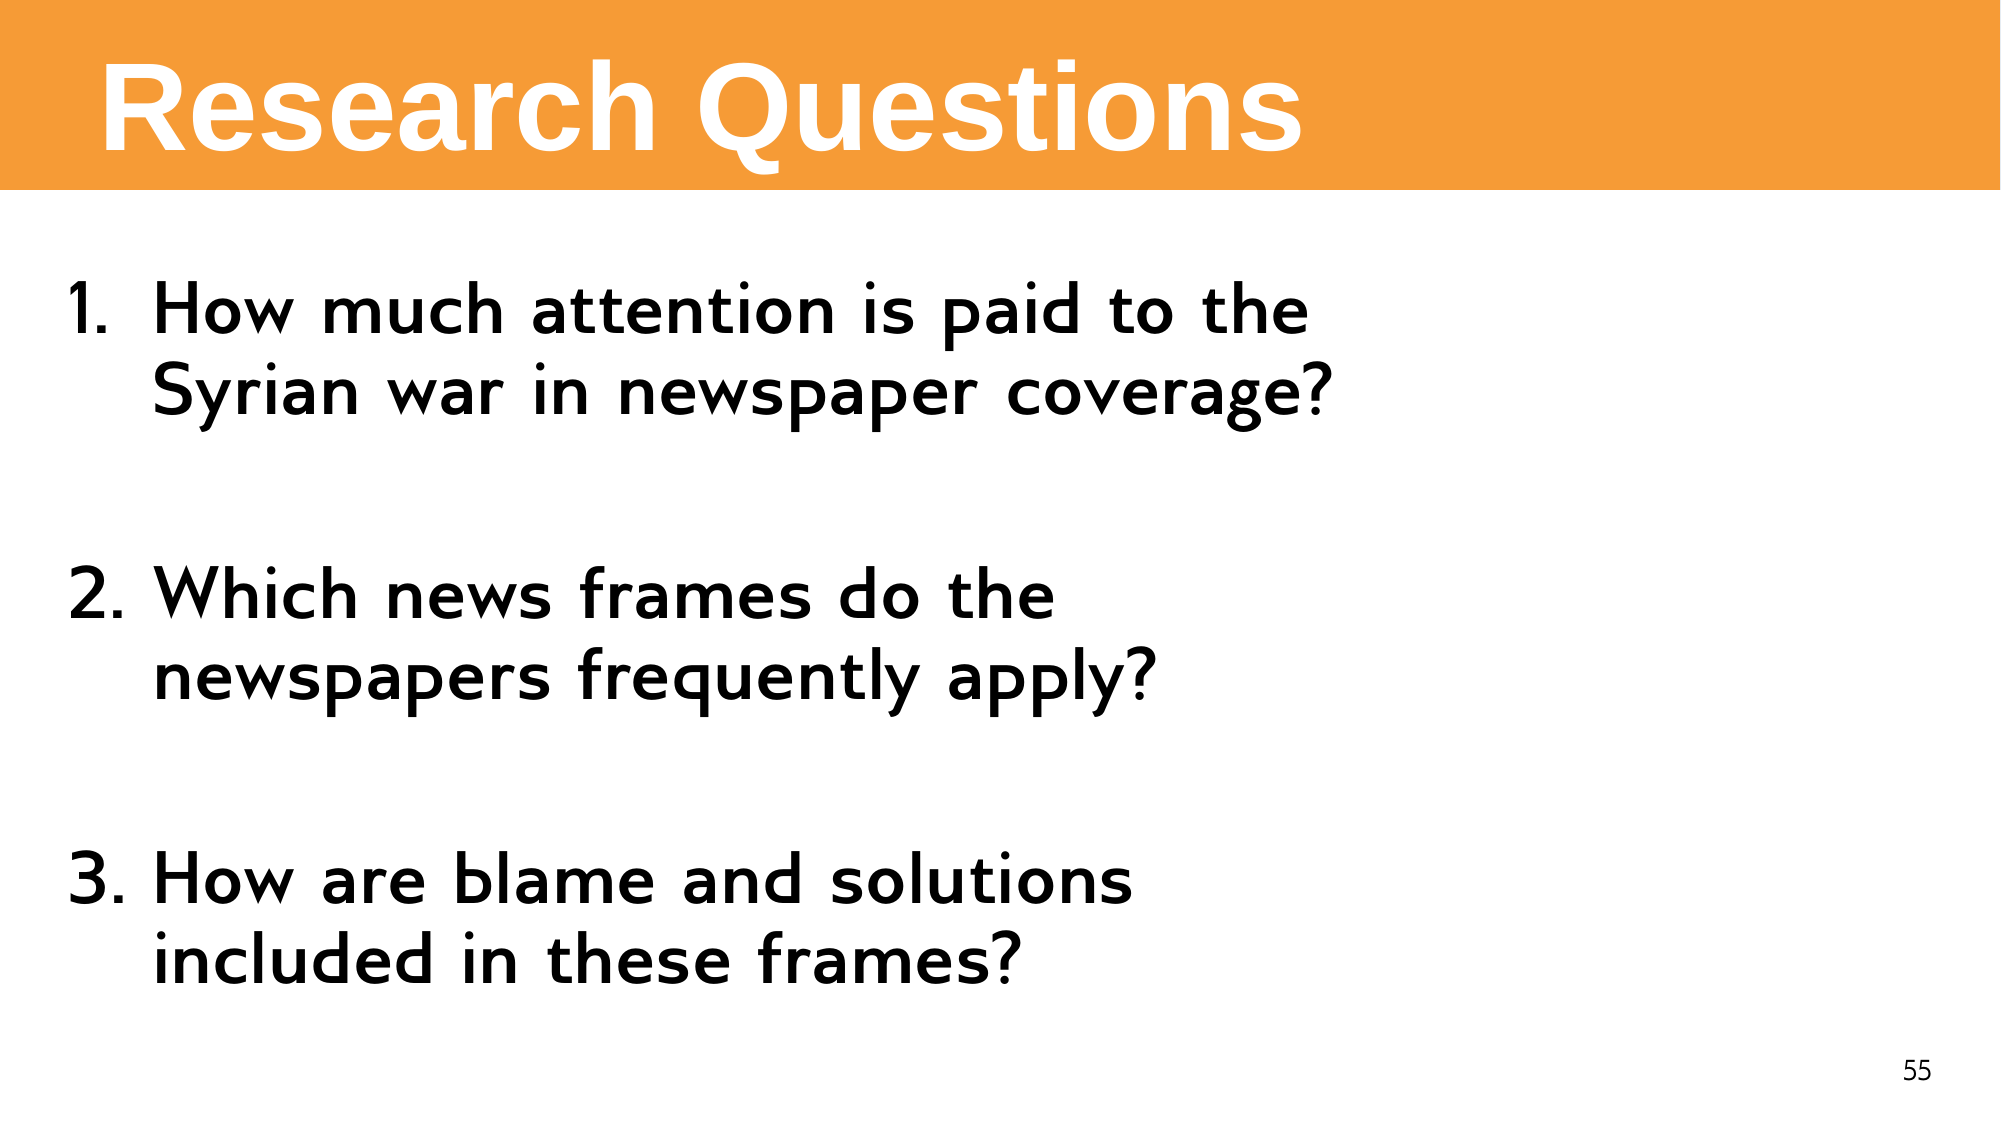

# Research Questions
How much attention is paid to the Syrian war in newspaper coverage?

Which news frames do the newspapers frequently apply?

How are blame and solutions included in these frames?
55